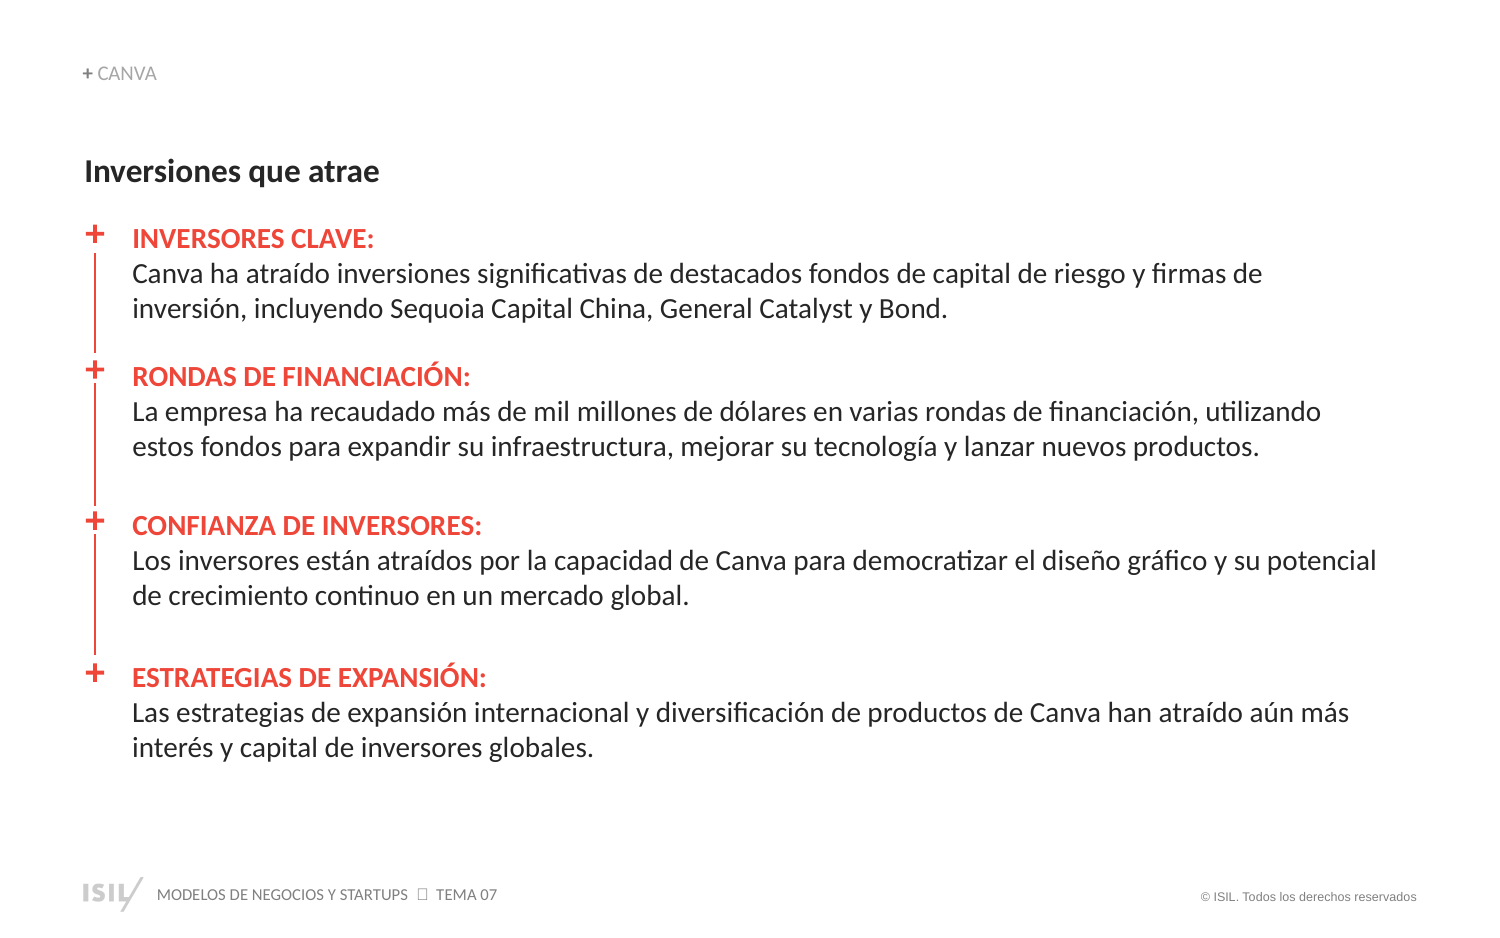

+ CANVA
Inversiones que atrae
INVERSORES CLAVE:
Canva ha atraído inversiones significativas de destacados fondos de capital de riesgo y firmas de inversión, incluyendo Sequoia Capital China, General Catalyst y Bond.

RONDAS DE FINANCIACIÓN:
La empresa ha recaudado más de mil millones de dólares en varias rondas de financiación, utilizando estos fondos para expandir su infraestructura, mejorar su tecnología y lanzar nuevos productos.
CONFIANZA DE INVERSORES:
Los inversores están atraídos por la capacidad de Canva para democratizar el diseño gráfico y su potencial de crecimiento continuo en un mercado global.

ESTRATEGIAS DE EXPANSIÓN:
Las estrategias de expansión internacional y diversificación de productos de Canva han atraído aún más interés y capital de inversores globales.